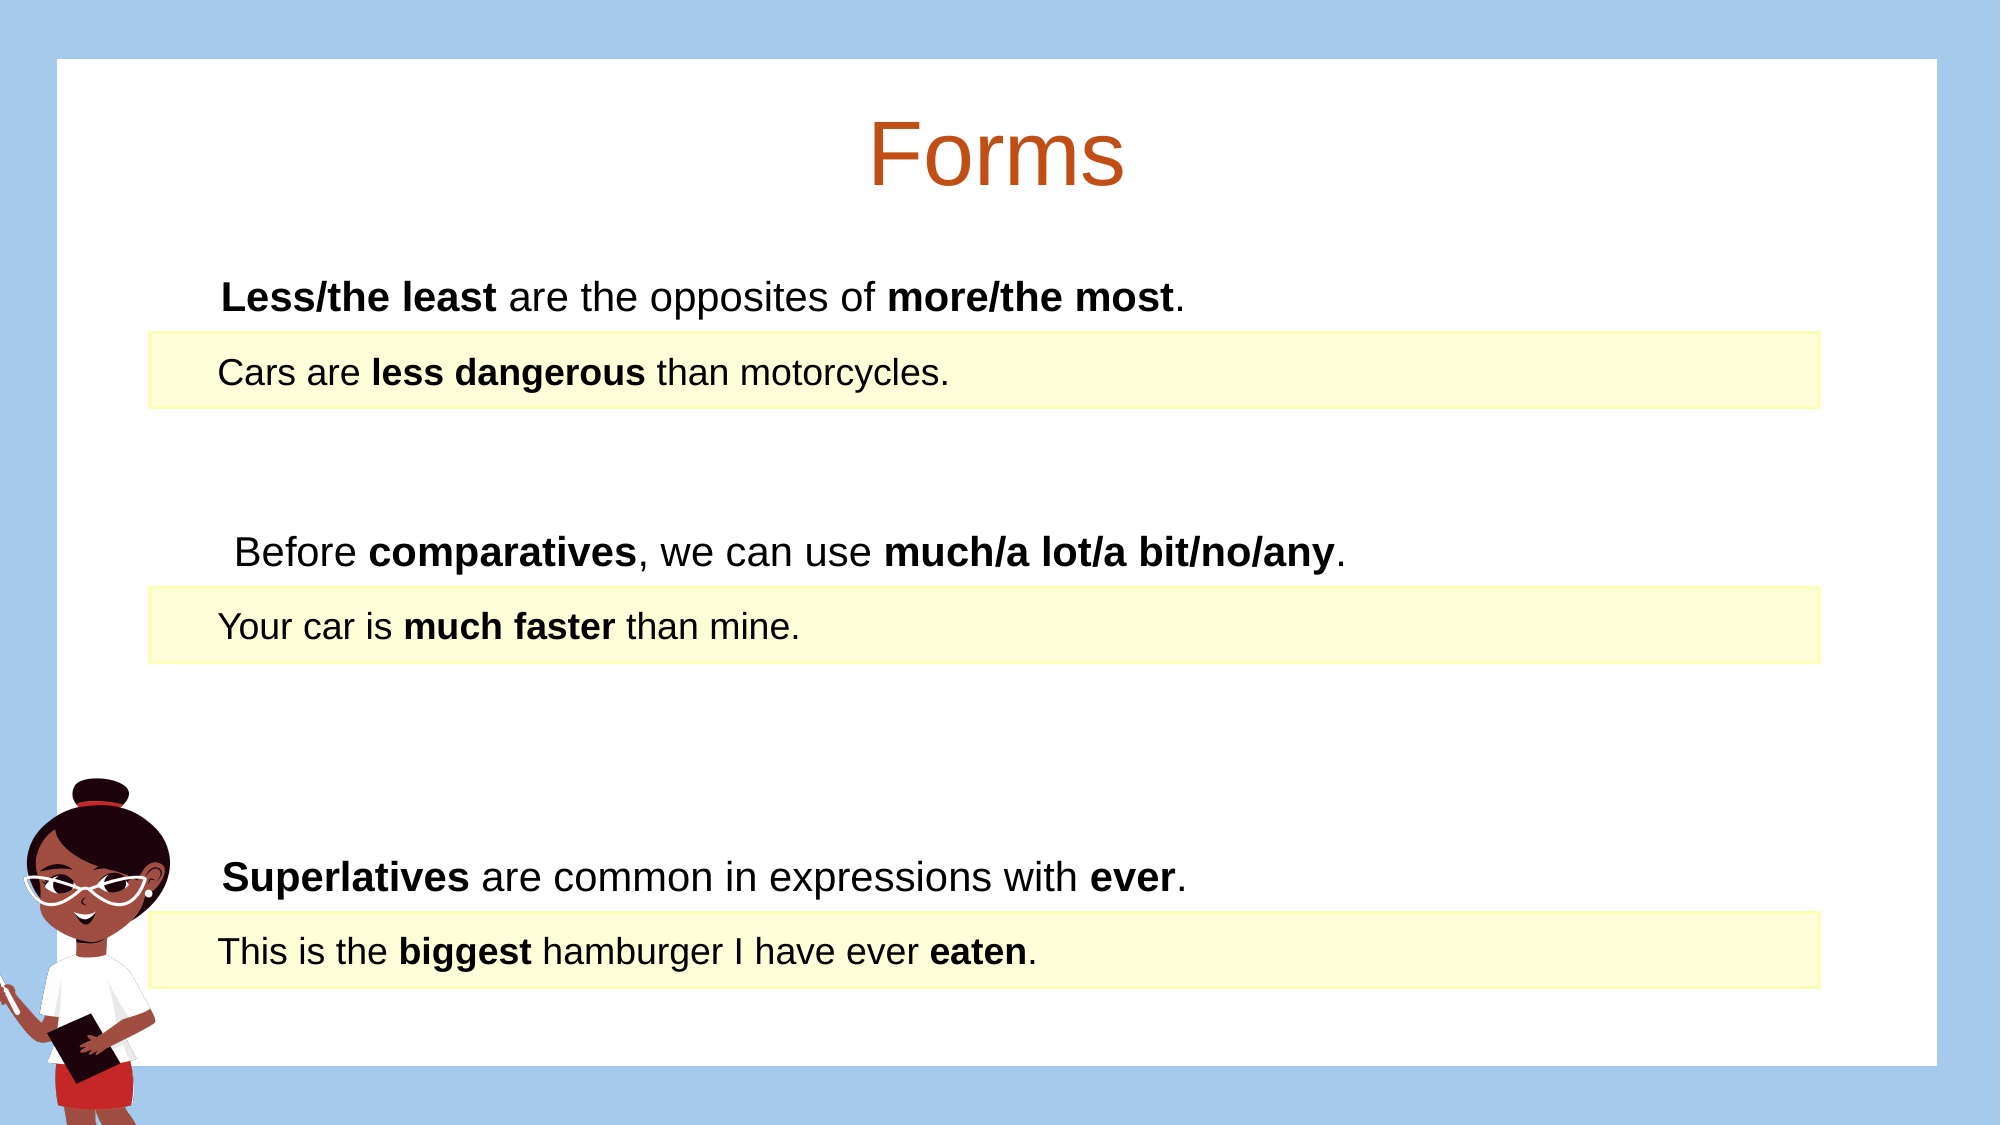

Forms
Less/the least are the opposites of more/the most.
     Cars are less dangerous than motorcycles.
Before comparatives, we can use much/a lot/a bit/no/any.
     Your car is much faster than mine.

Superlatives are common in expressions with ever.
     This is the biggest hamburger I have ever eaten.